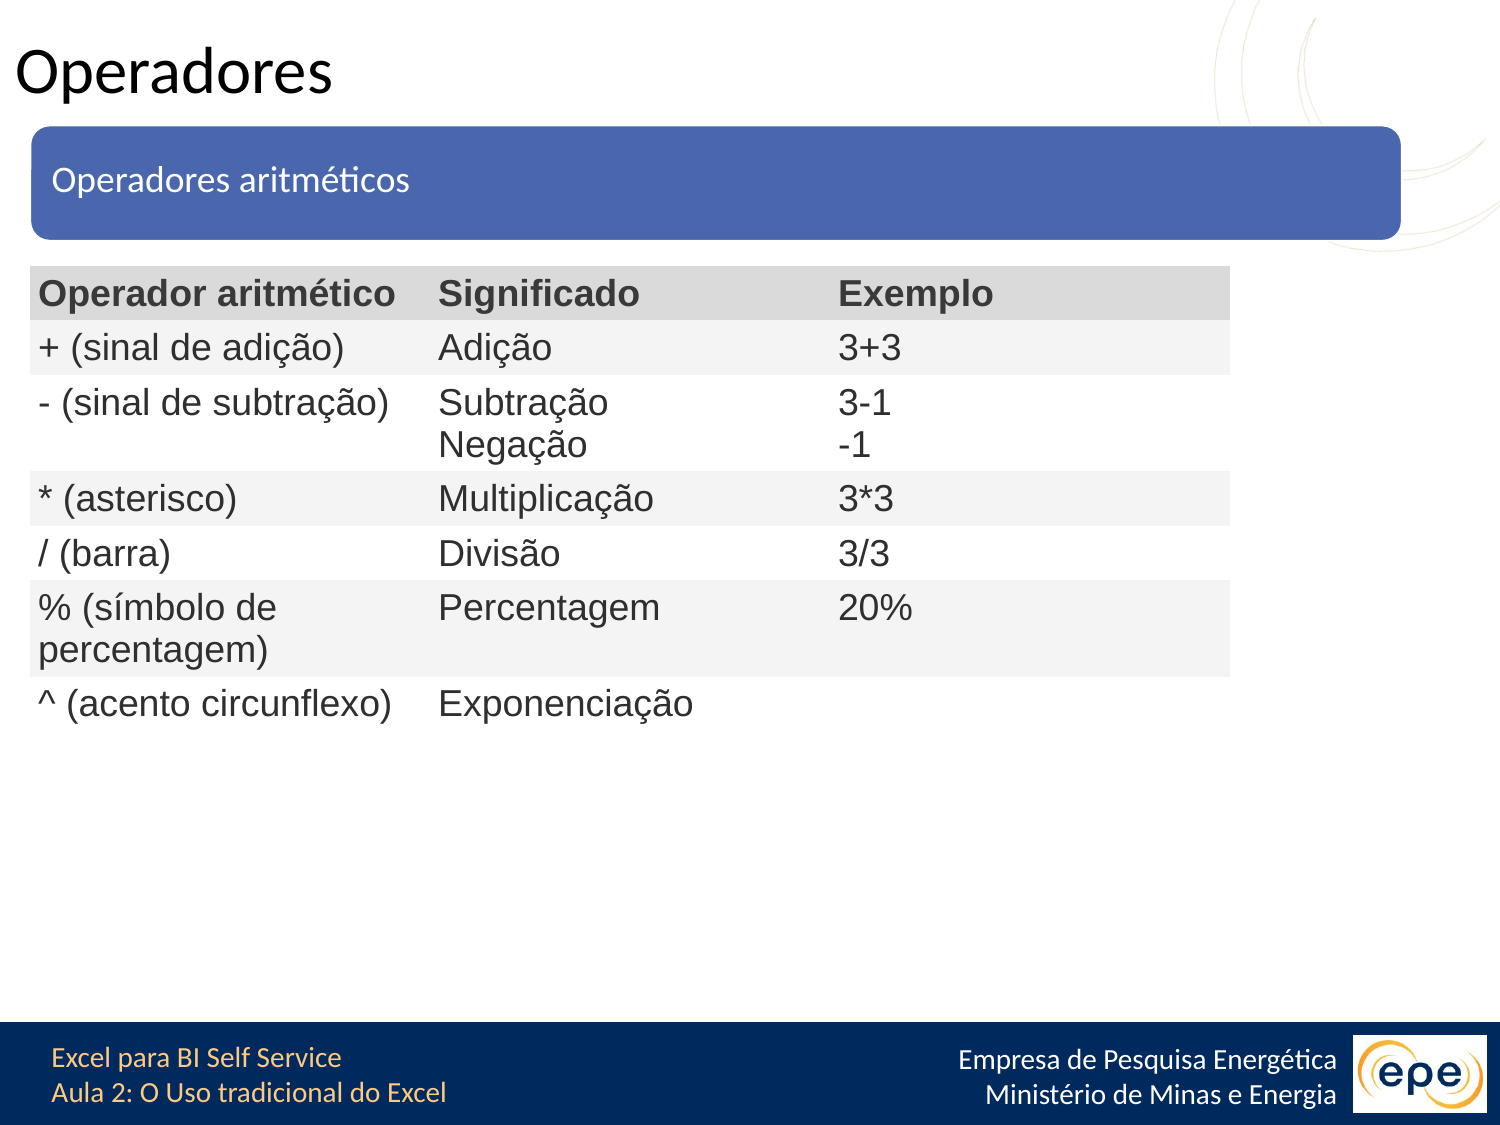

# Operadores
Operadores aritméticos
| Operador aritmético | Significado | Exemplo |
| --- | --- | --- |
| + (sinal de adição) | Adição | 3+3 |
| - (sinal de subtração) | Subtração Negação | 3-1  -1 |
| \* (asterisco) | Multiplicação | 3\*3 |
| / (barra) | Divisão | 3/3 |
| % (símbolo de percentagem) | Percentagem | 20% |
| ^ (acento circunflexo) | Exponenciação |  |